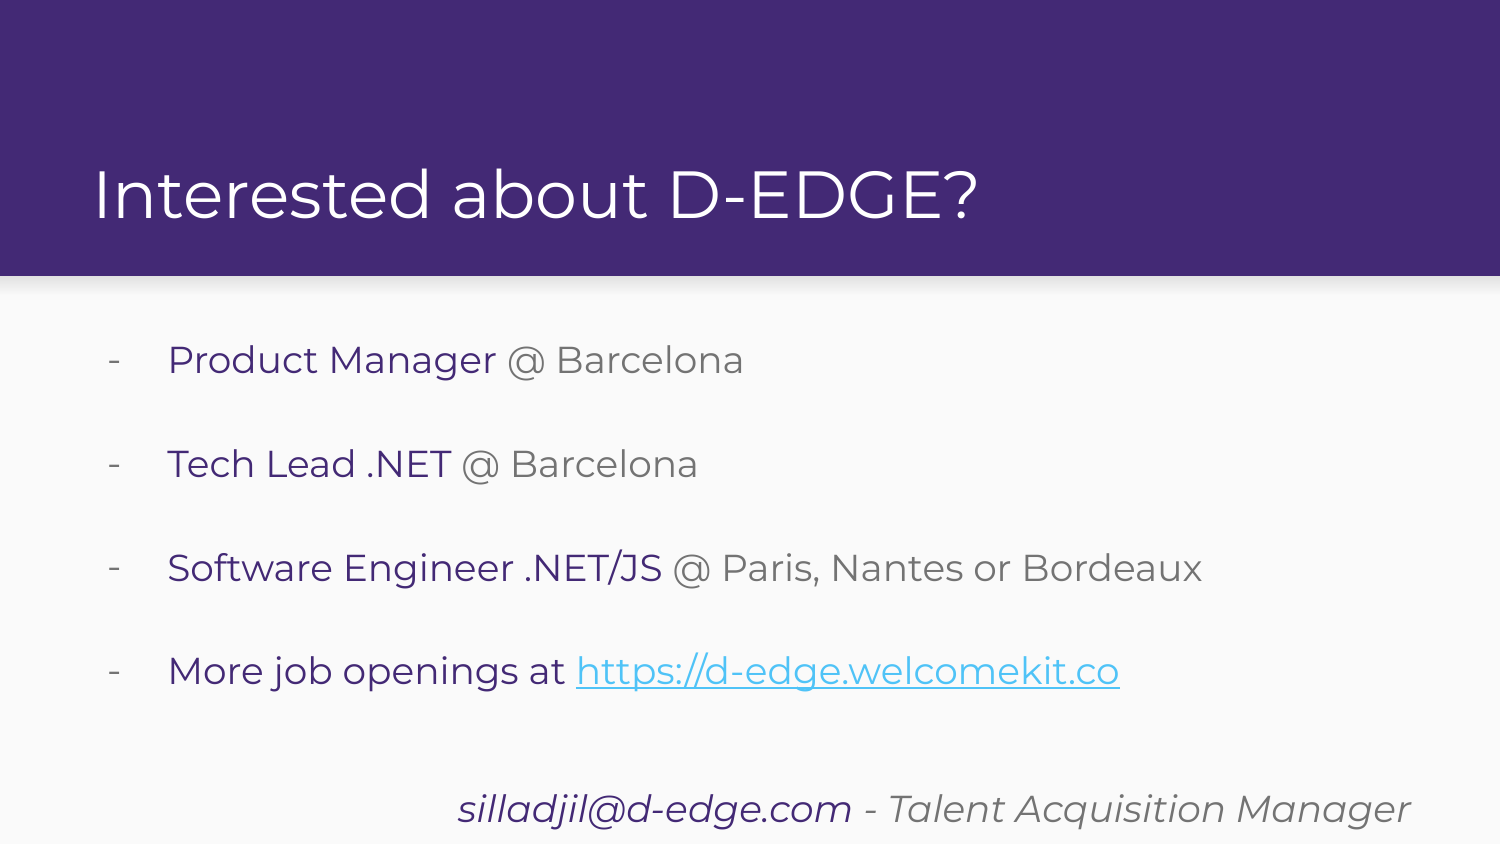

# Interested about D-EDGE?
Product Manager @ Barcelona

Tech Lead .NET @ Barcelona

Software Engineer .NET/JS @ Paris, Nantes or Bordeaux

More job openings at https://d-edge.welcomekit.co
silladjil@d-edge.com - Talent Acquisition Manager